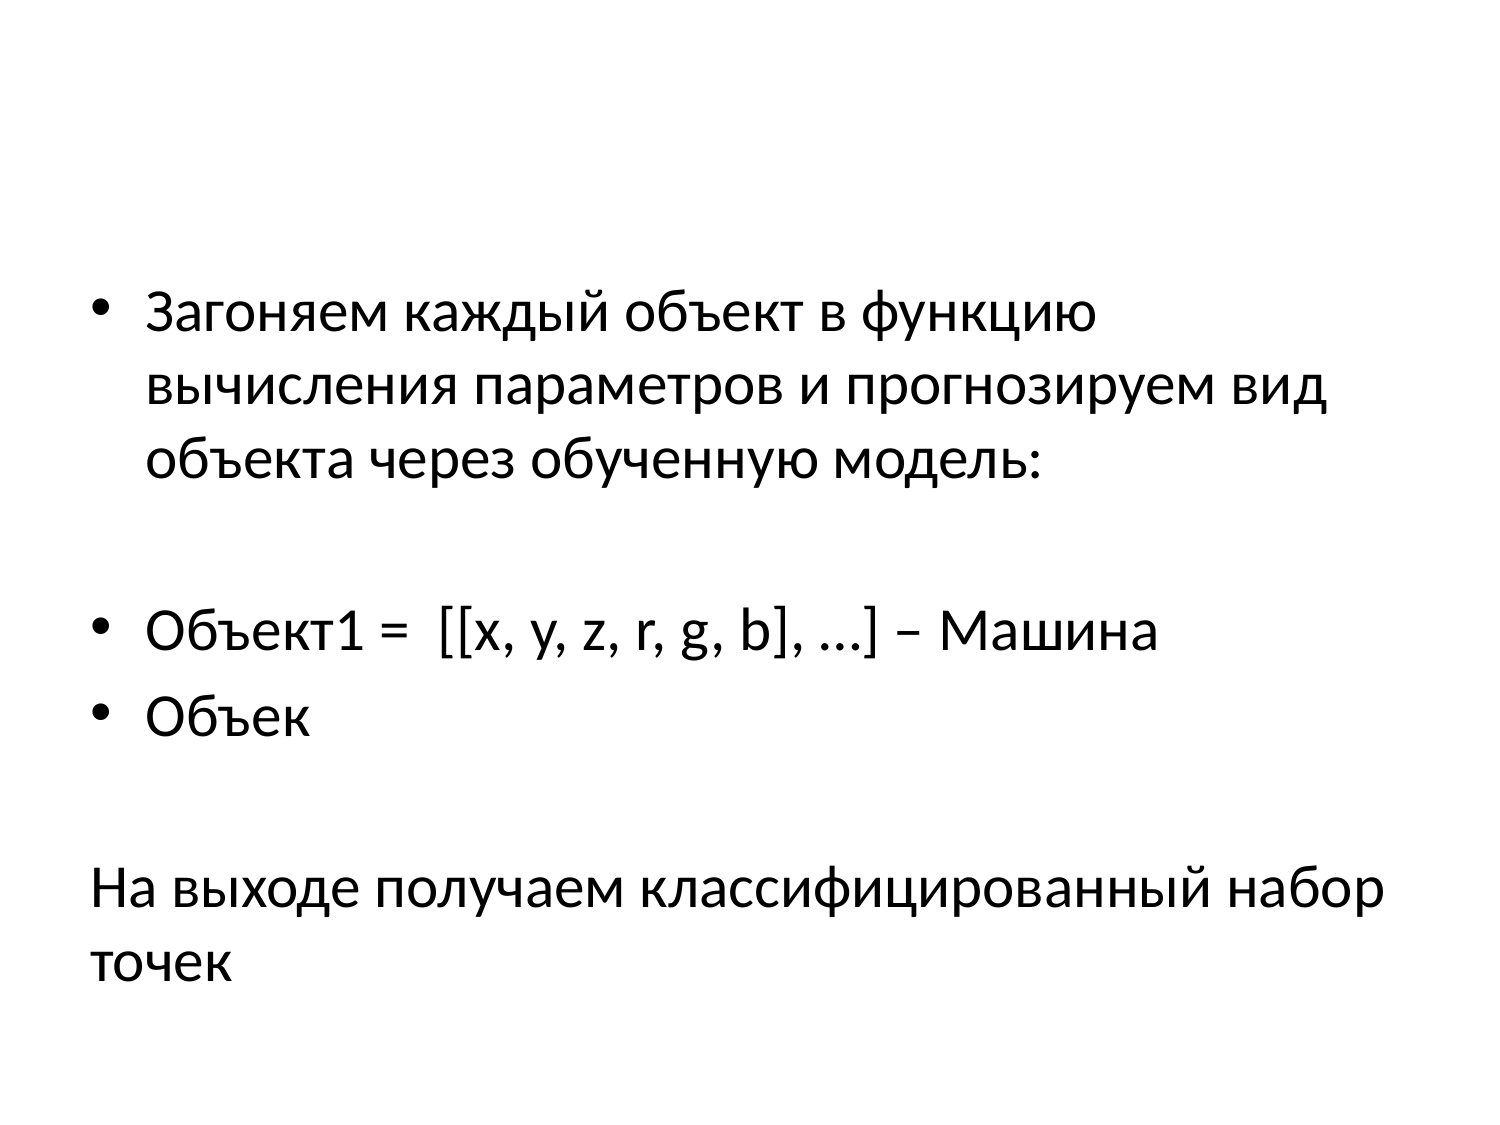

#
Загоняем каждый объект в функцию вычисления параметров и прогнозируем вид объекта через обученную модель:

Объект1 =  [[x, y, z, r, g, b], …] – Машина
Объек

На выходе получаем классифицированный набор точек